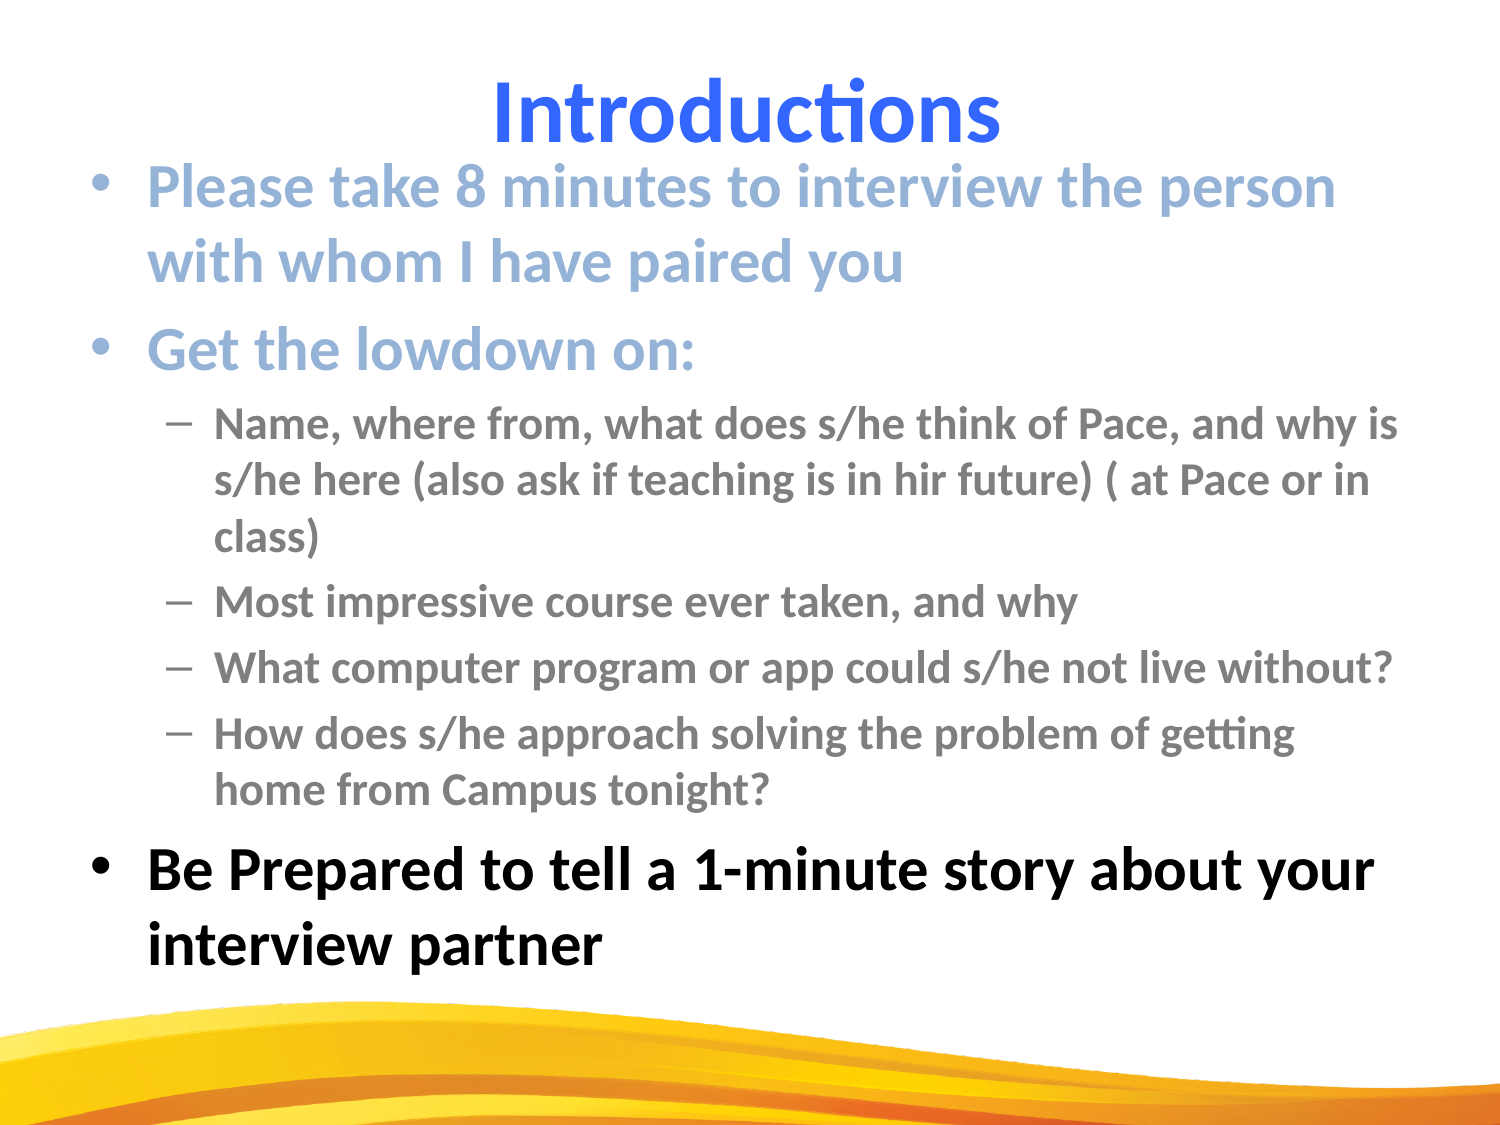

Introductions
Please take 8 minutes to interview the person with whom I have paired you
Get the lowdown on:
Name, where from, what does s/he think of Pace, and why is s/he here (also ask if teaching is in hir future) ( at Pace or in class)
Most impressive course ever taken, and why
What computer program or app could s/he not live without?
How does s/he approach solving the problem of getting home from Campus tonight?
Be Prepared to tell a 1-minute story about your interview partner

6